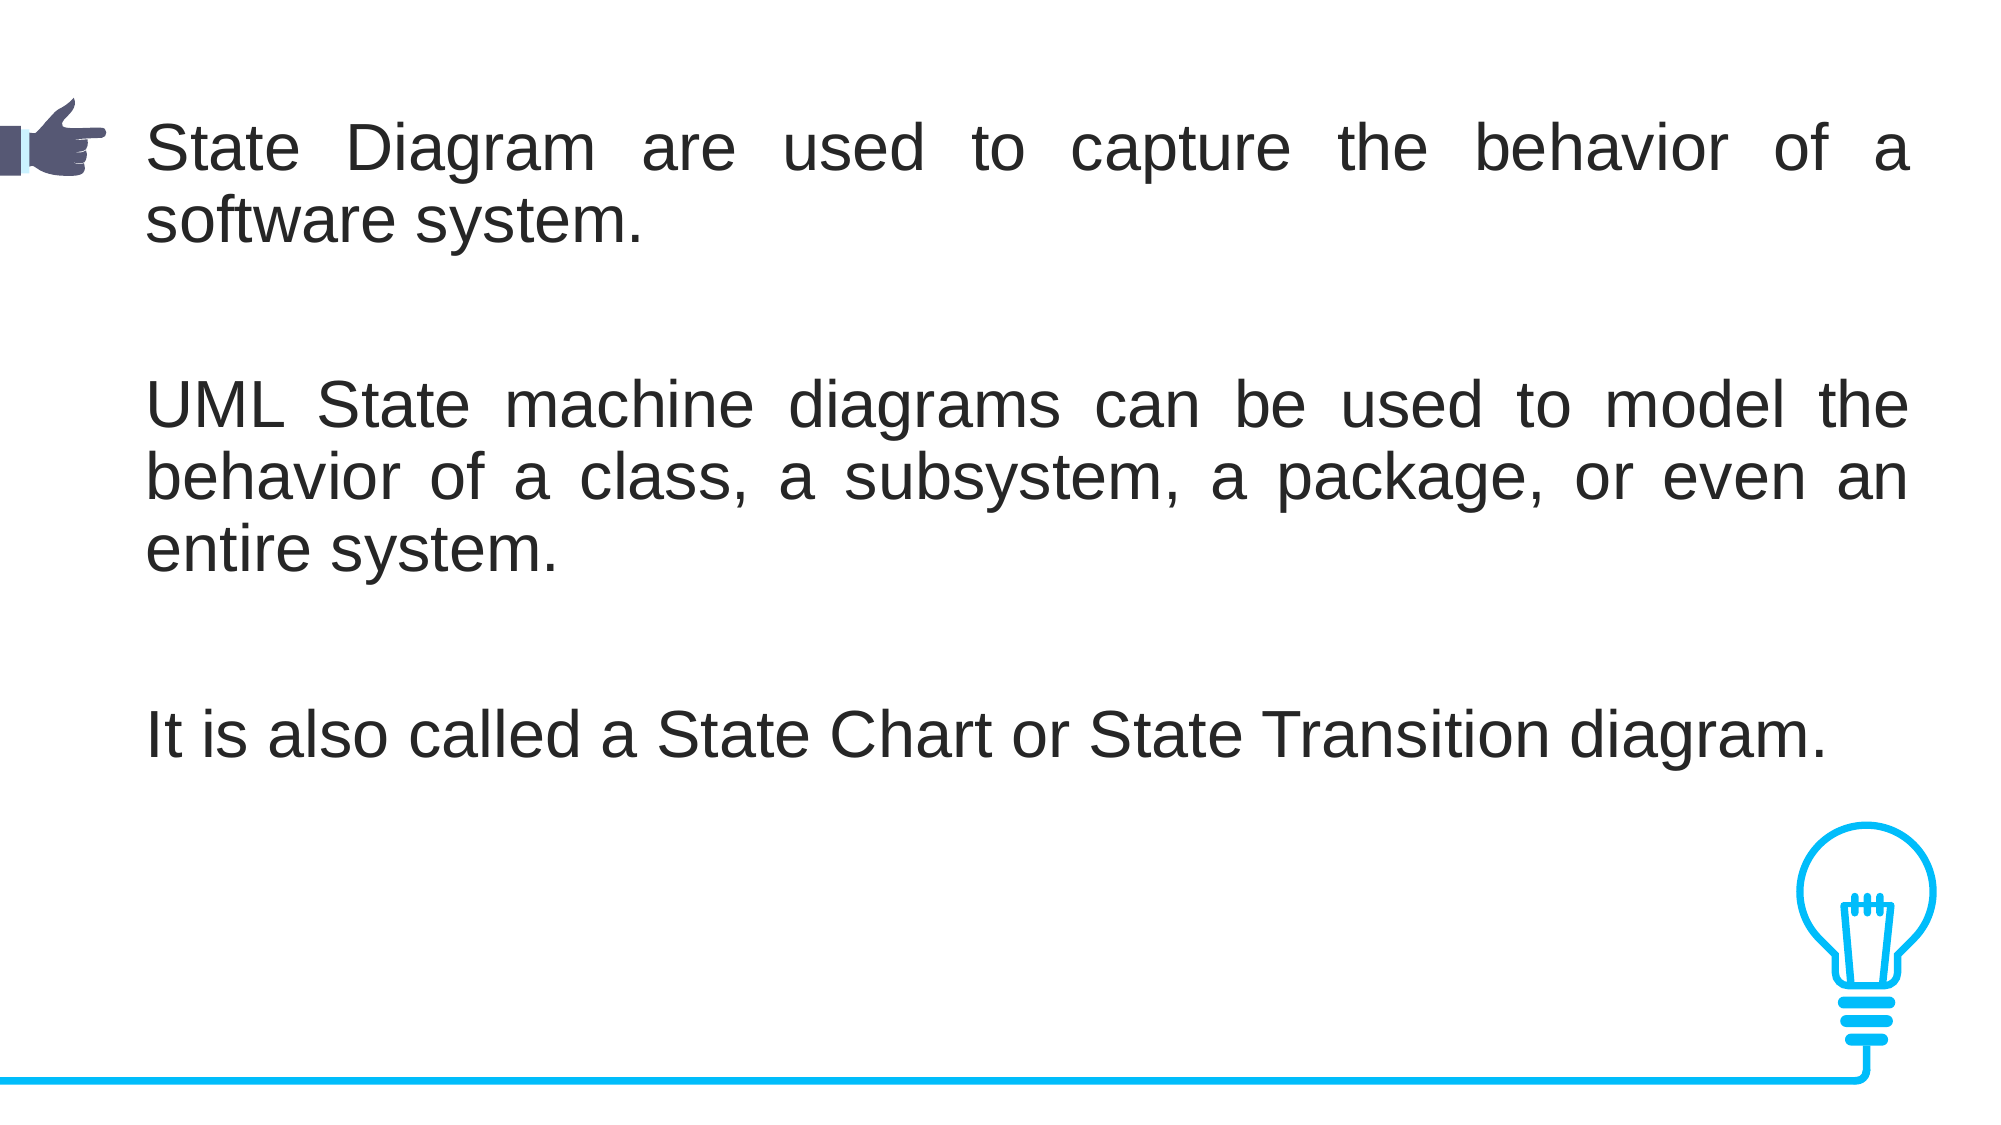

State Diagram are used to capture the behavior of a software system.

UML State machine diagrams can be used to model the behavior of a class, a subsystem, a package, or even an entire system.

It is also called a State Chart or State Transition diagram.